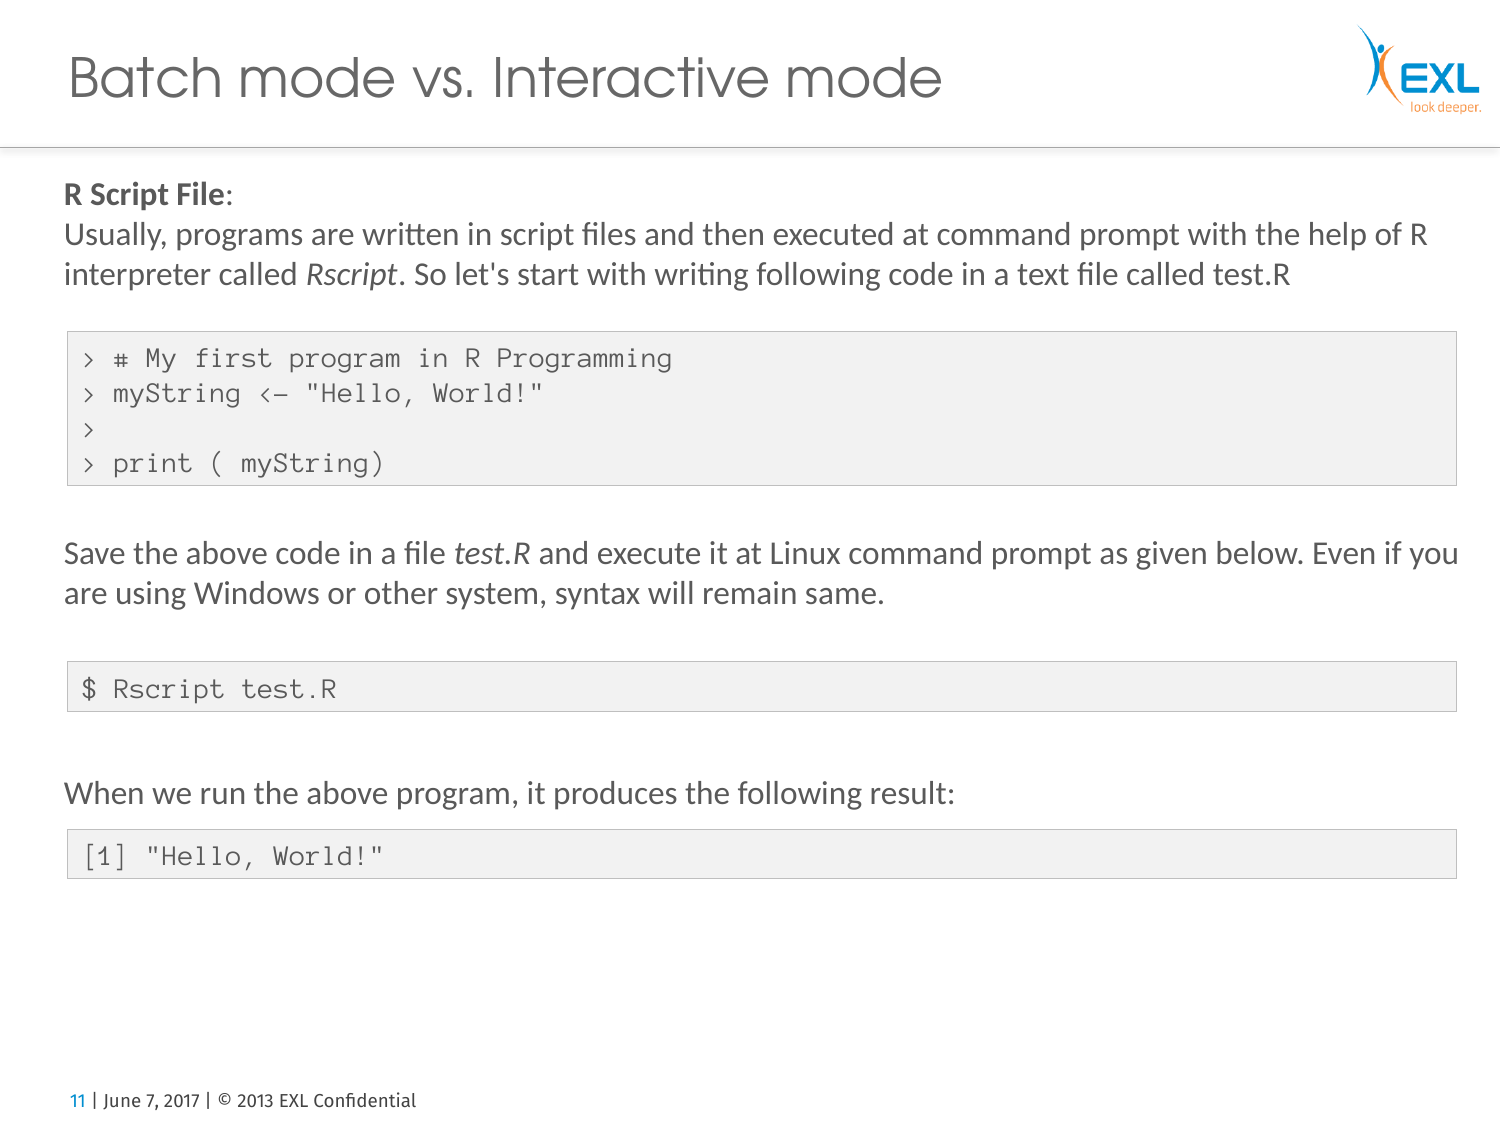

# Batch mode vs. Interactive mode
R Script File:
Usually, programs are written in script files and then executed at command prompt with the help of R interpreter called Rscript. So let's start with writing following code in a text file called test.R

Save the above code in a file test.R and execute it at Linux command prompt as given below. Even if you are using Windows or other system, syntax will remain same.

When we run the above program, it produces the following result:
> # My first program in R Programming
> myString <- "Hello, World!"
>
> print ( myString)
$ Rscript test.R
[1] "Hello, World!"